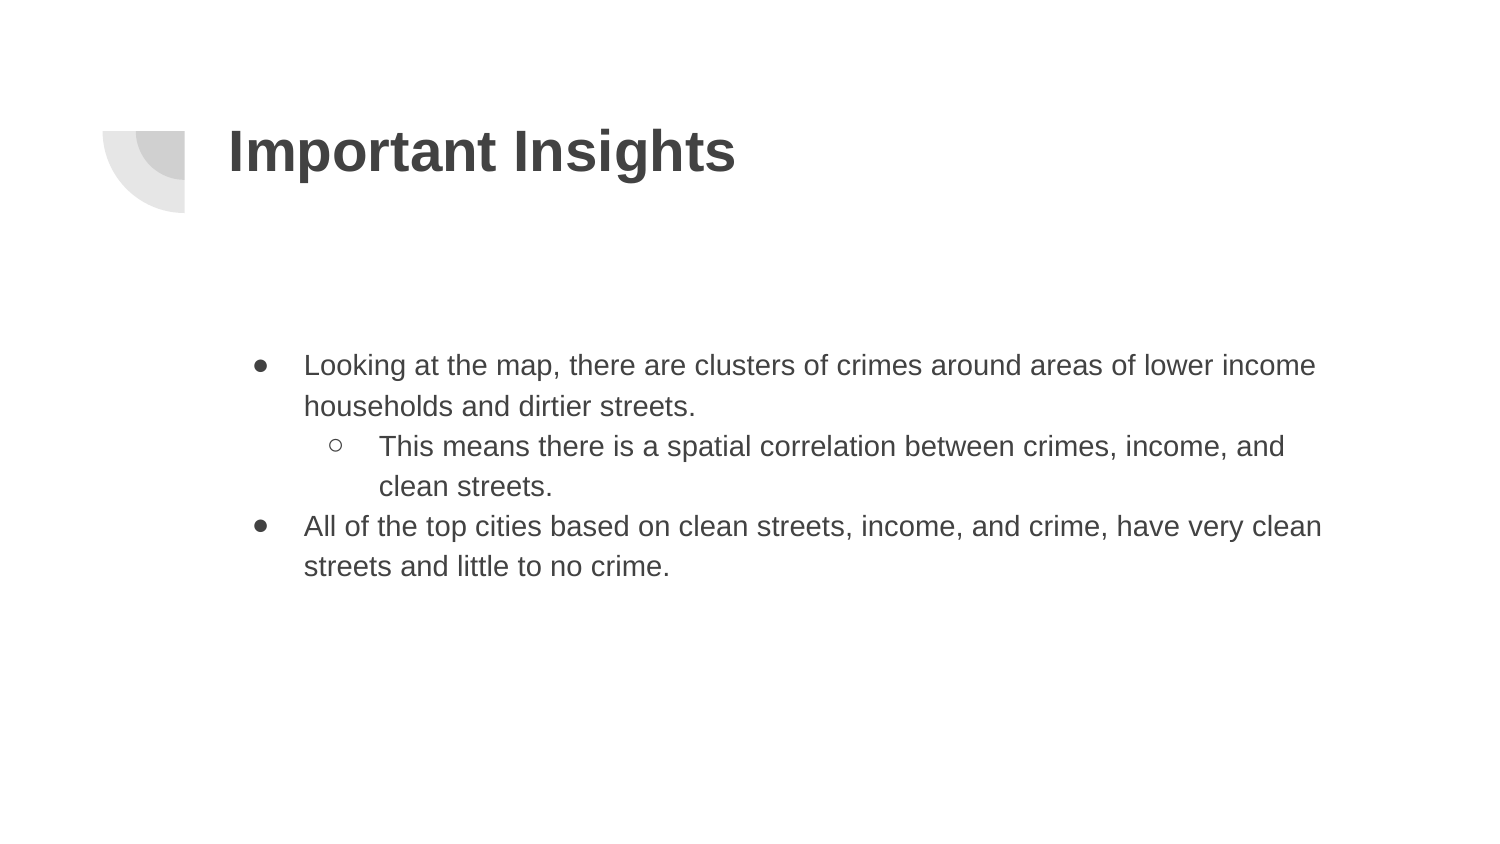

# Important Insights
Looking at the map, there are clusters of crimes around areas of lower income households and dirtier streets.
This means there is a spatial correlation between crimes, income, and clean streets.
All of the top cities based on clean streets, income, and crime, have very clean streets and little to no crime.